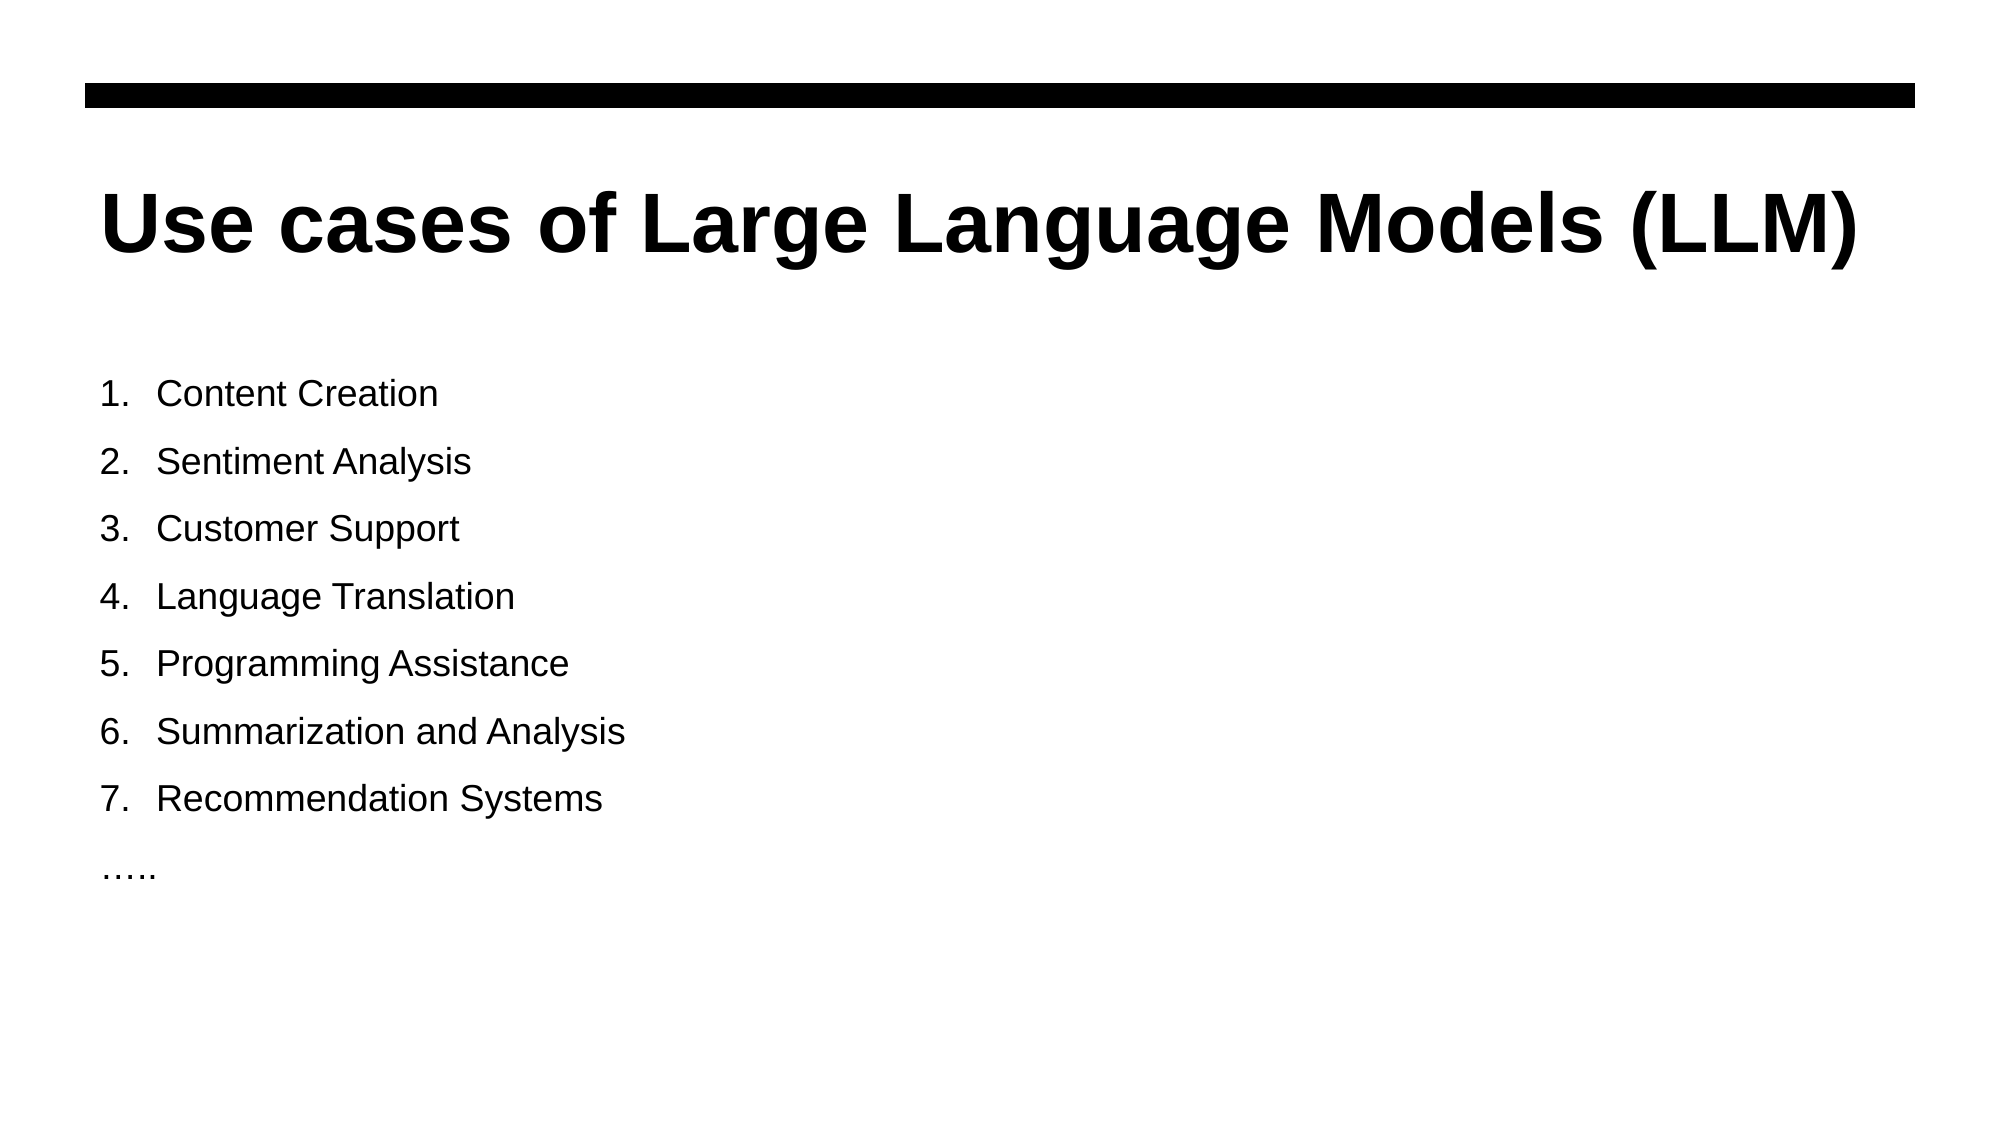

Use cases of Large Language Models (LLM)
Content Creation
Sentiment Analysis
Customer Support
Language Translation
Programming Assistance
Summarization and Analysis
Recommendation Systems
…..